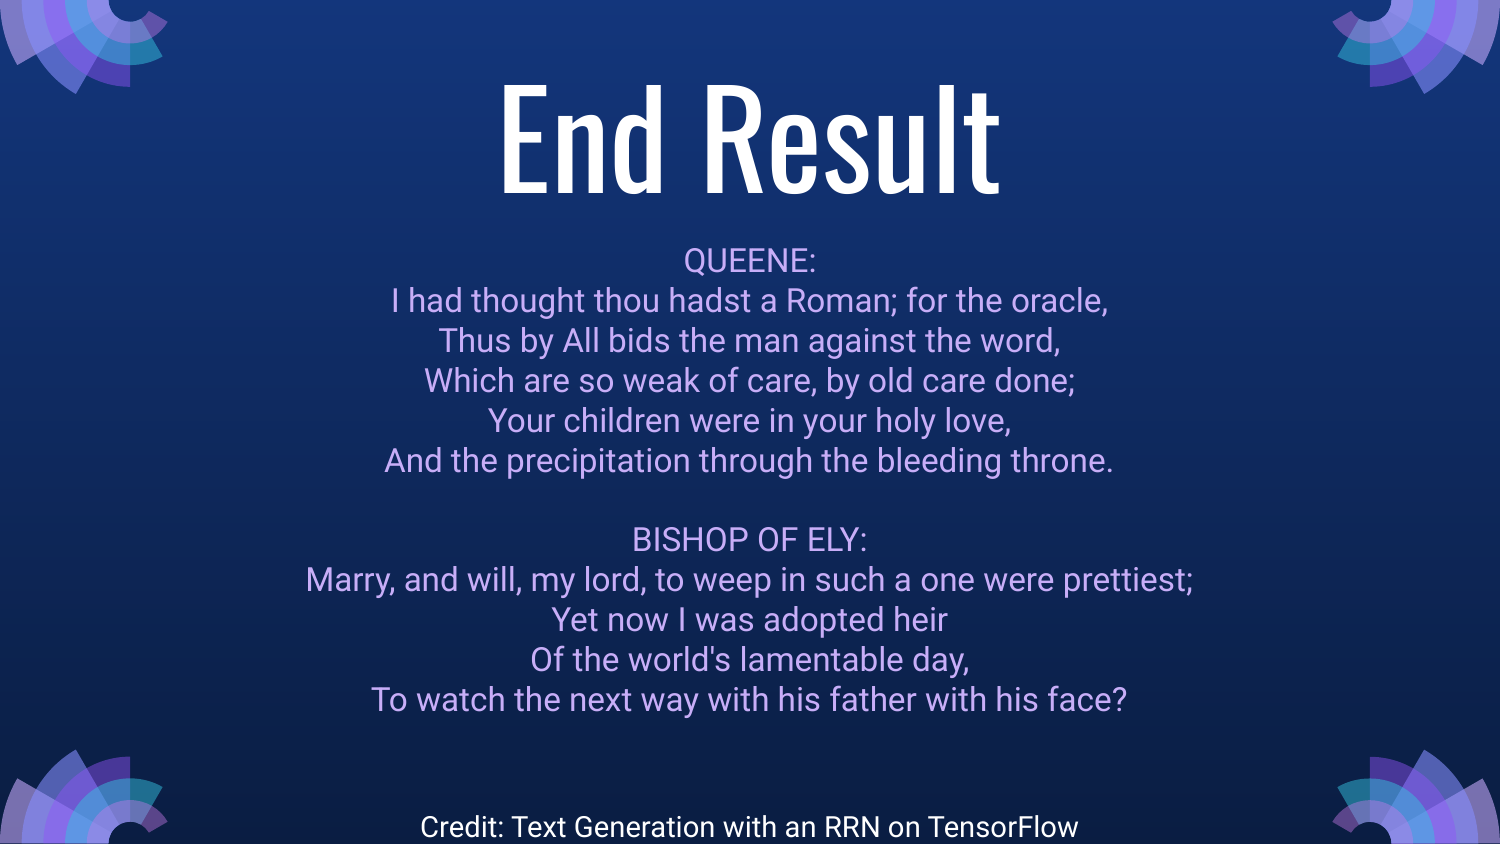

End Result
QUEENE:
I had thought thou hadst a Roman; for the oracle,
Thus by All bids the man against the word,
Which are so weak of care, by old care done;
Your children were in your holy love,
And the precipitation through the bleeding throne.

BISHOP OF ELY:
Marry, and will, my lord, to weep in such a one were prettiest;
Yet now I was adopted heir
Of the world's lamentable day,
To watch the next way with his father with his face?

Credit: Text Generation with an RRN on TensorFlow